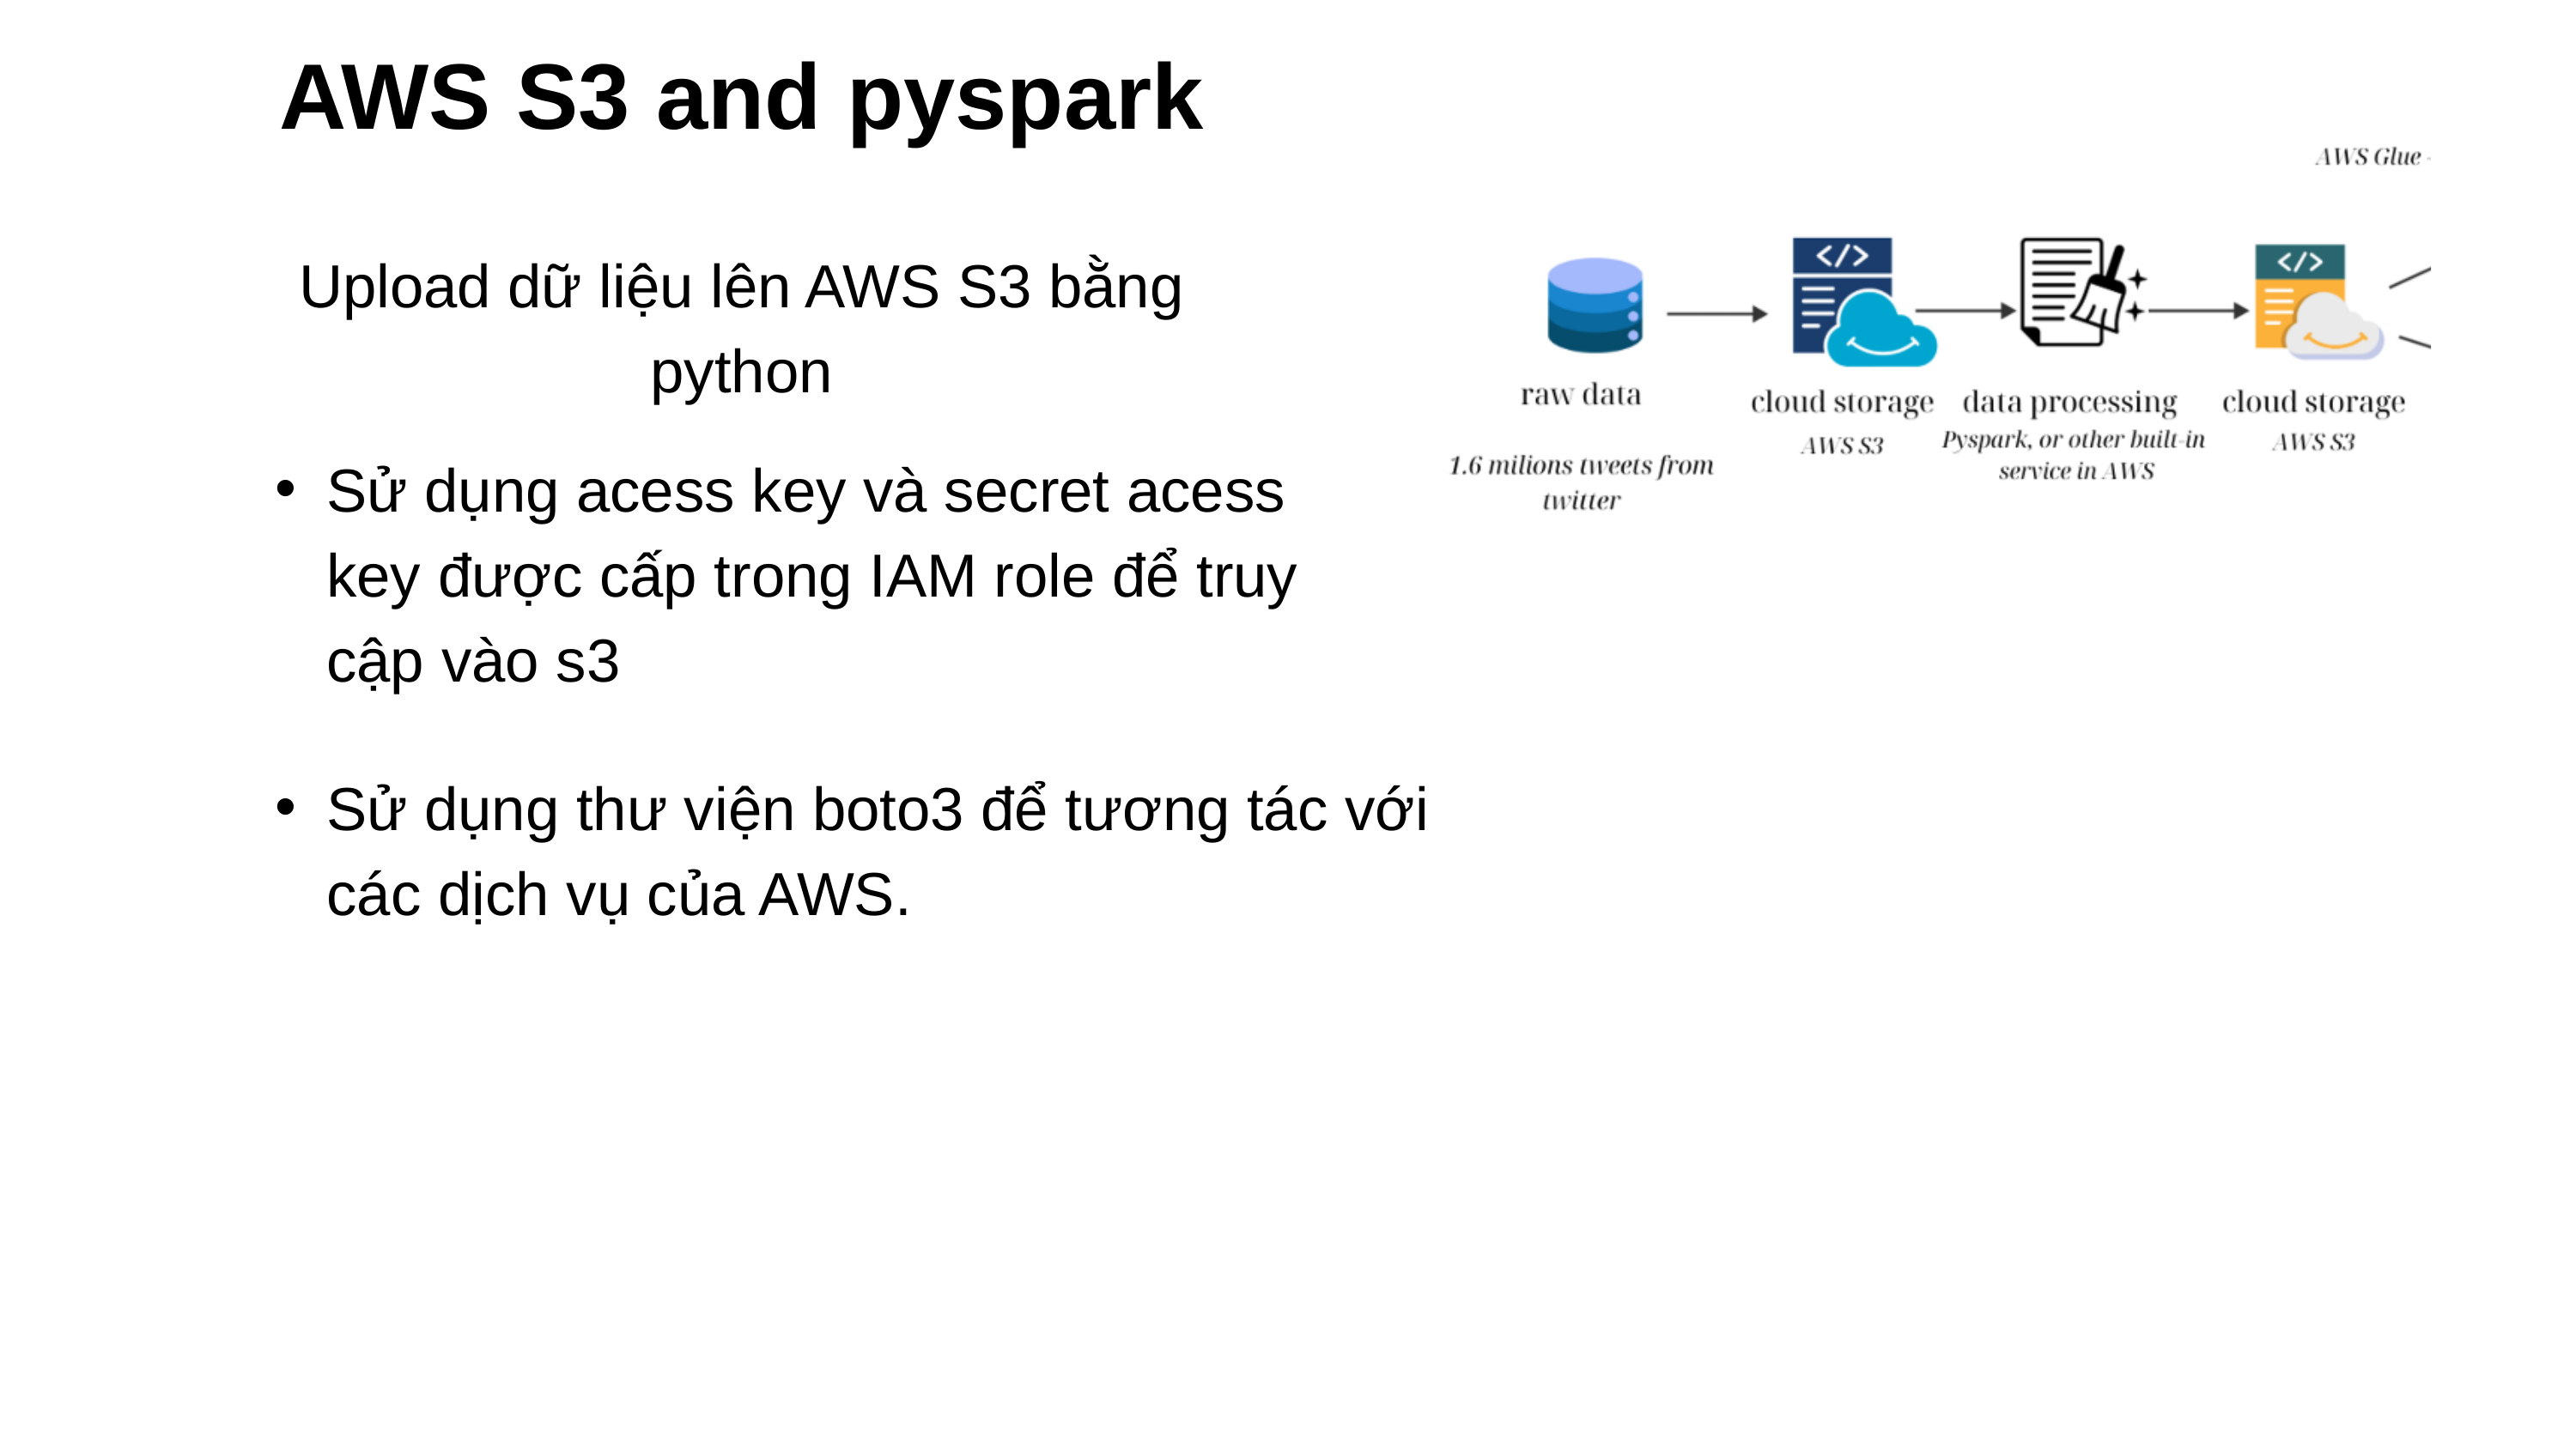

AWS S3 and pyspark

Upload dữ liệu lên AWS S3 bằng python
Sử dụng acess key và secret acess key được cấp trong IAM role để truy cập vào s3
Sử dụng thư viện boto3 để tương tác với các dịch vụ của AWS.